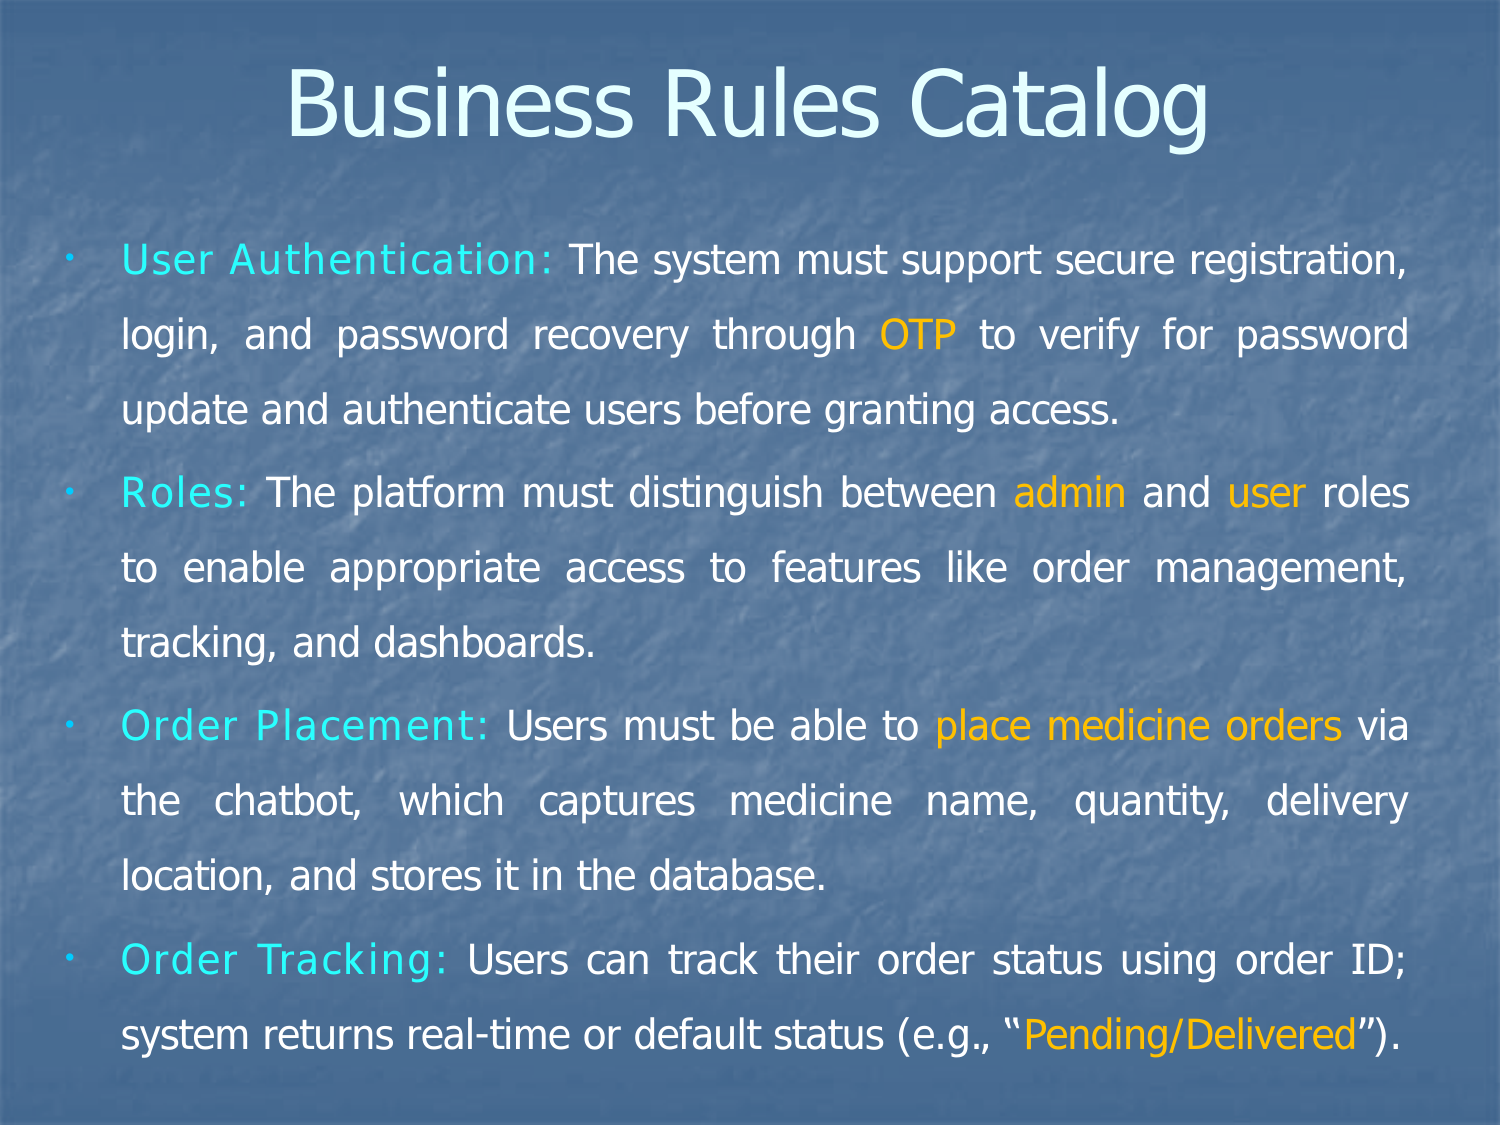

# Business Rules Catalog
User Authentication: The system must support secure registration, login, and password recovery through OTP to verify for password update and authenticate users before granting access.
Roles: The platform must distinguish between admin and user roles to enable appropriate access to features like order management, tracking, and dashboards.
Order Placement: Users must be able to place medicine orders via the chatbot, which captures medicine name, quantity, delivery location, and stores it in the database.
Order Tracking: Users can track their order status using order ID; system returns real-time or default status (e.g., “Pending/Delivered”).